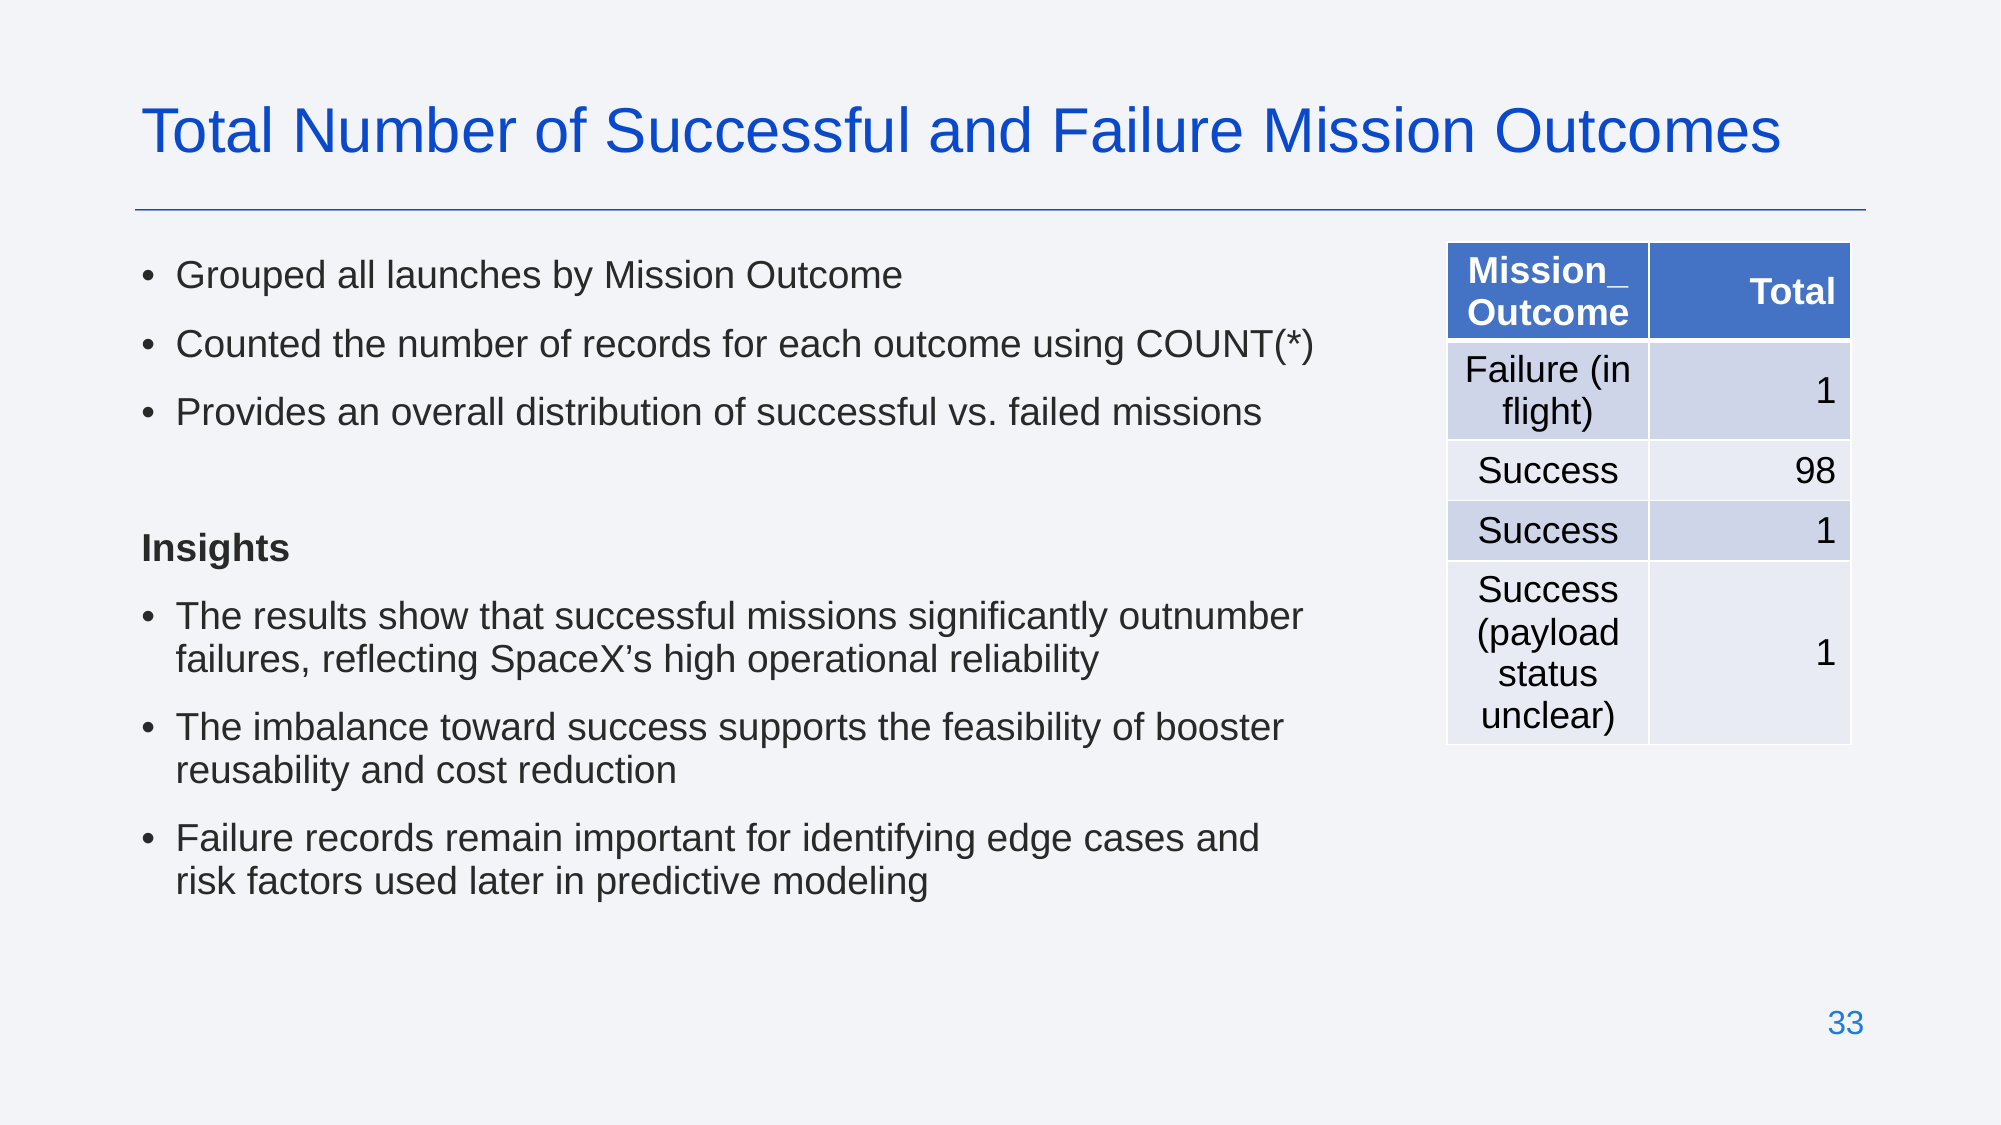

Total Number of Successful and Failure Mission Outcomes
| Mission\_Outcome | Total |
| --- | --- |
| Failure (in flight) | 1 |
| Success | 98 |
| Success | 1 |
| Success (payload status unclear) | 1 |
Grouped all launches by Mission Outcome
Counted the number of records for each outcome using COUNT(*)
Provides an overall distribution of successful vs. failed missions

Insights
The results show that successful missions significantly outnumber failures, reflecting SpaceX’s high operational reliability
The imbalance toward success supports the feasibility of booster reusability and cost reduction
Failure records remain important for identifying edge cases and risk factors used later in predictive modeling
33